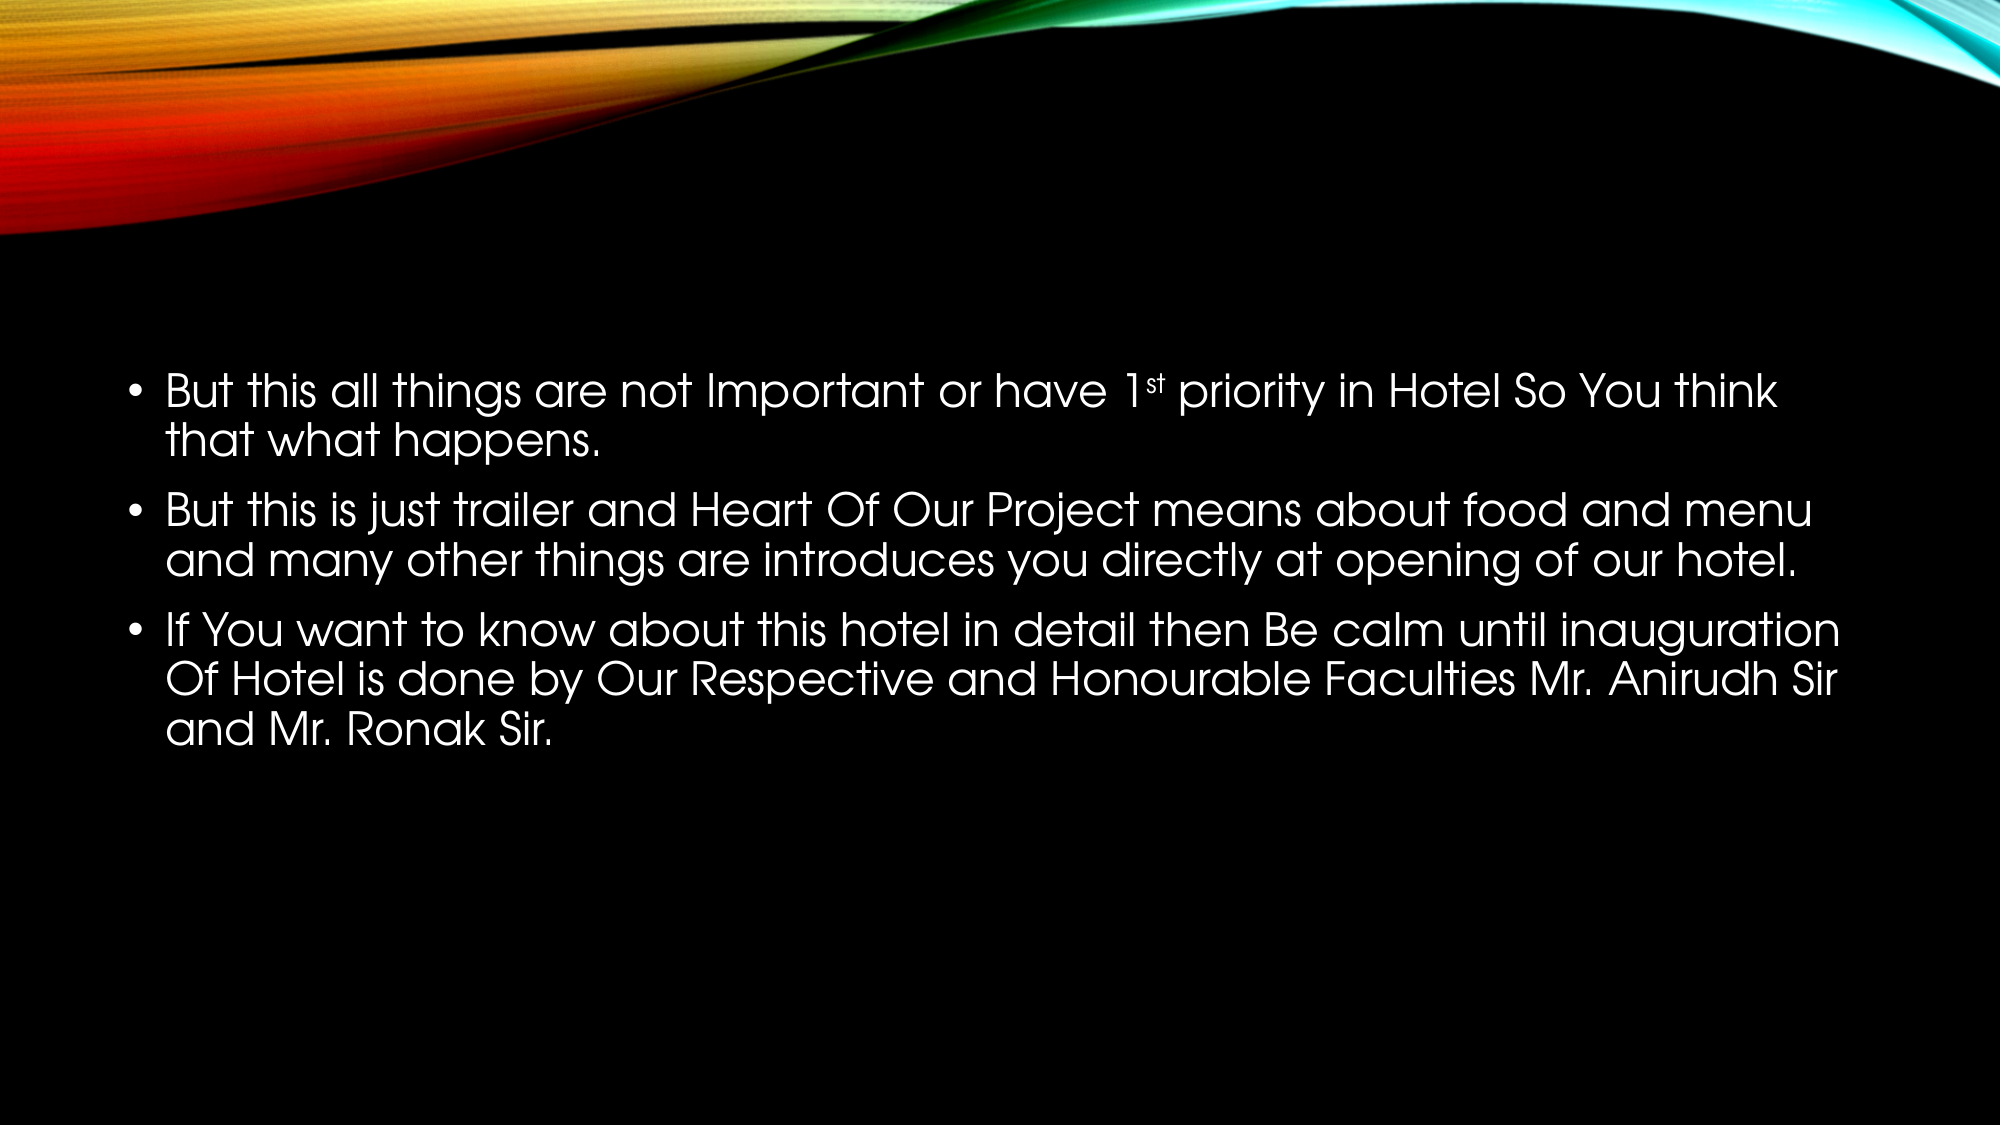

But this all things are not Important or have 1st priority in Hotel So You think that what happens.
But this is just trailer and Heart Of Our Project means about food and menu and many other things are introduces you directly at opening of our hotel.
If You want to know about this hotel in detail then Be calm until inauguration Of Hotel is done by Our Respective and Honourable Faculties Mr. Anirudh Sir and Mr. Ronak Sir.